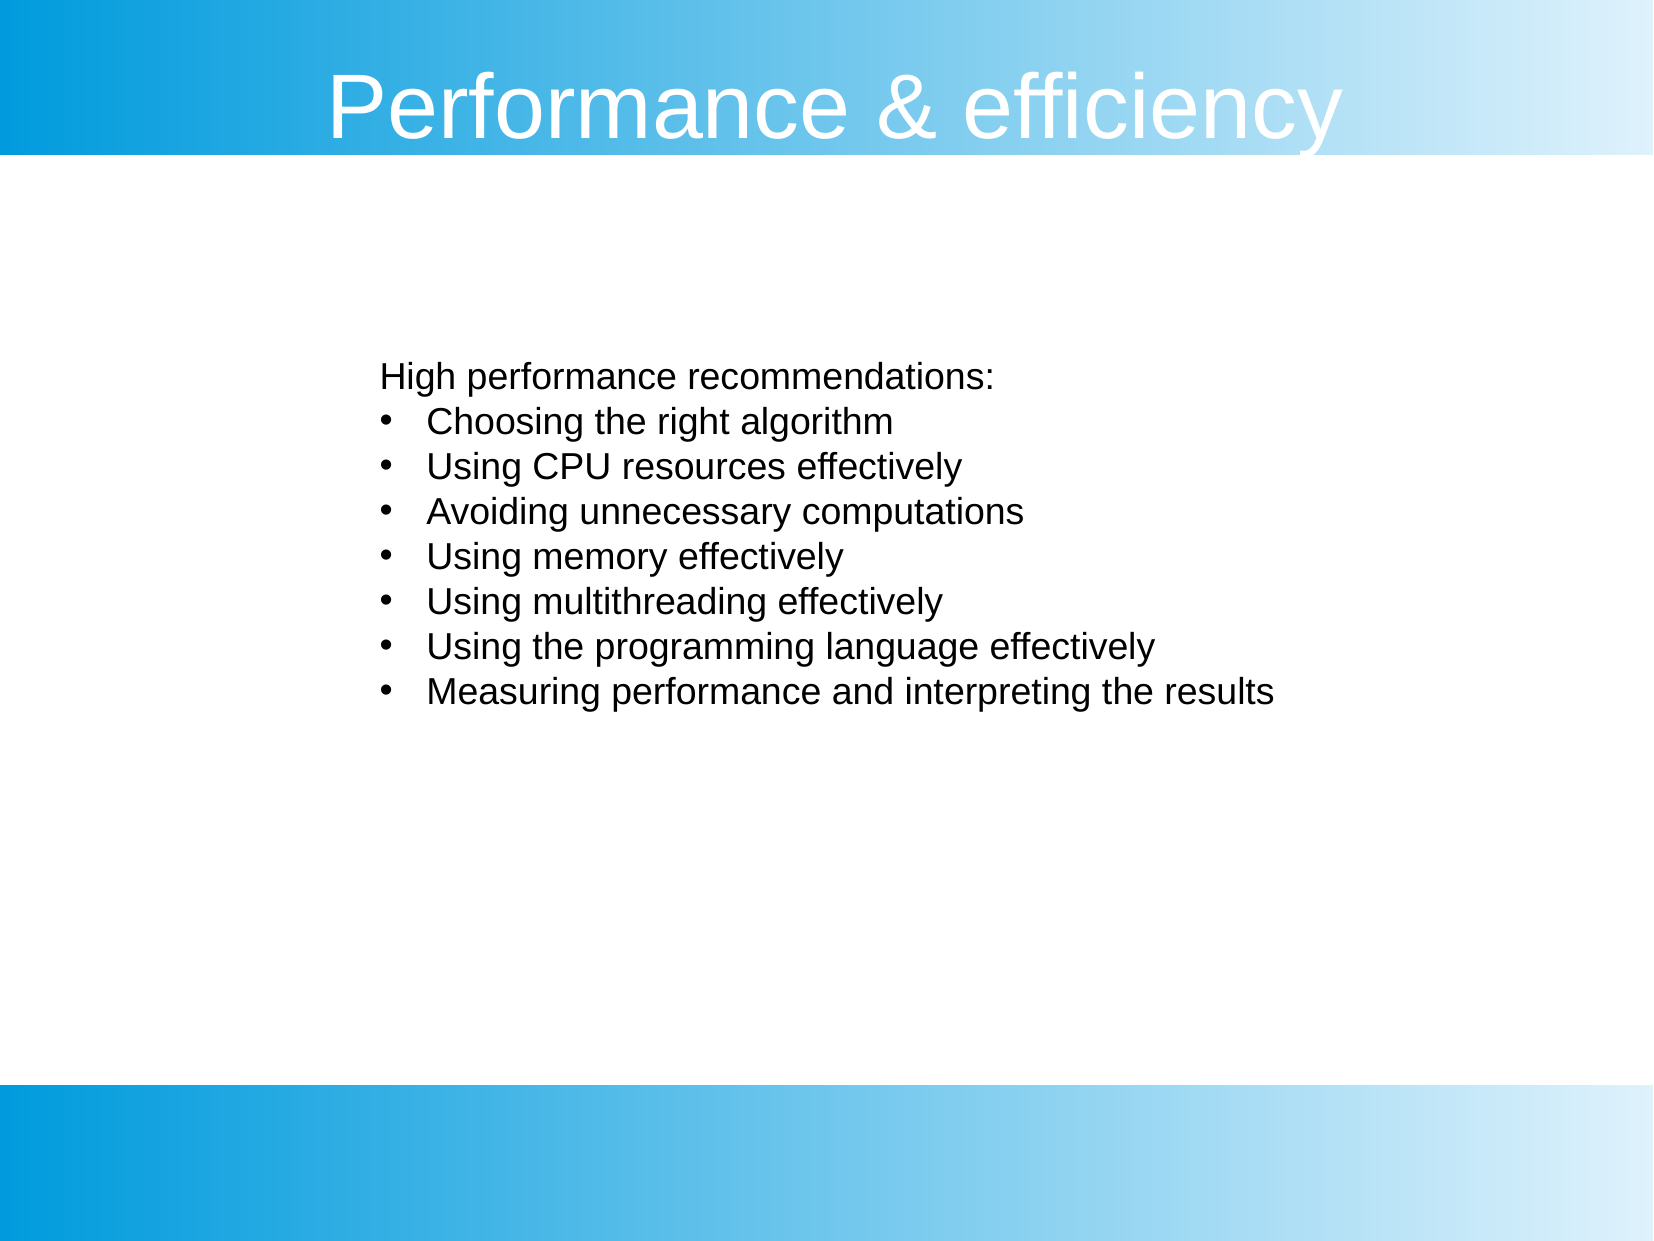

Performance & efficiency
High performance recommendations:
Choosing the right algorithm
Using CPU resources effectively
Avoiding unnecessary computations
Using memory effectively
Using multithreading effectively
Using the programming language effectively
Measuring performance and interpreting the results